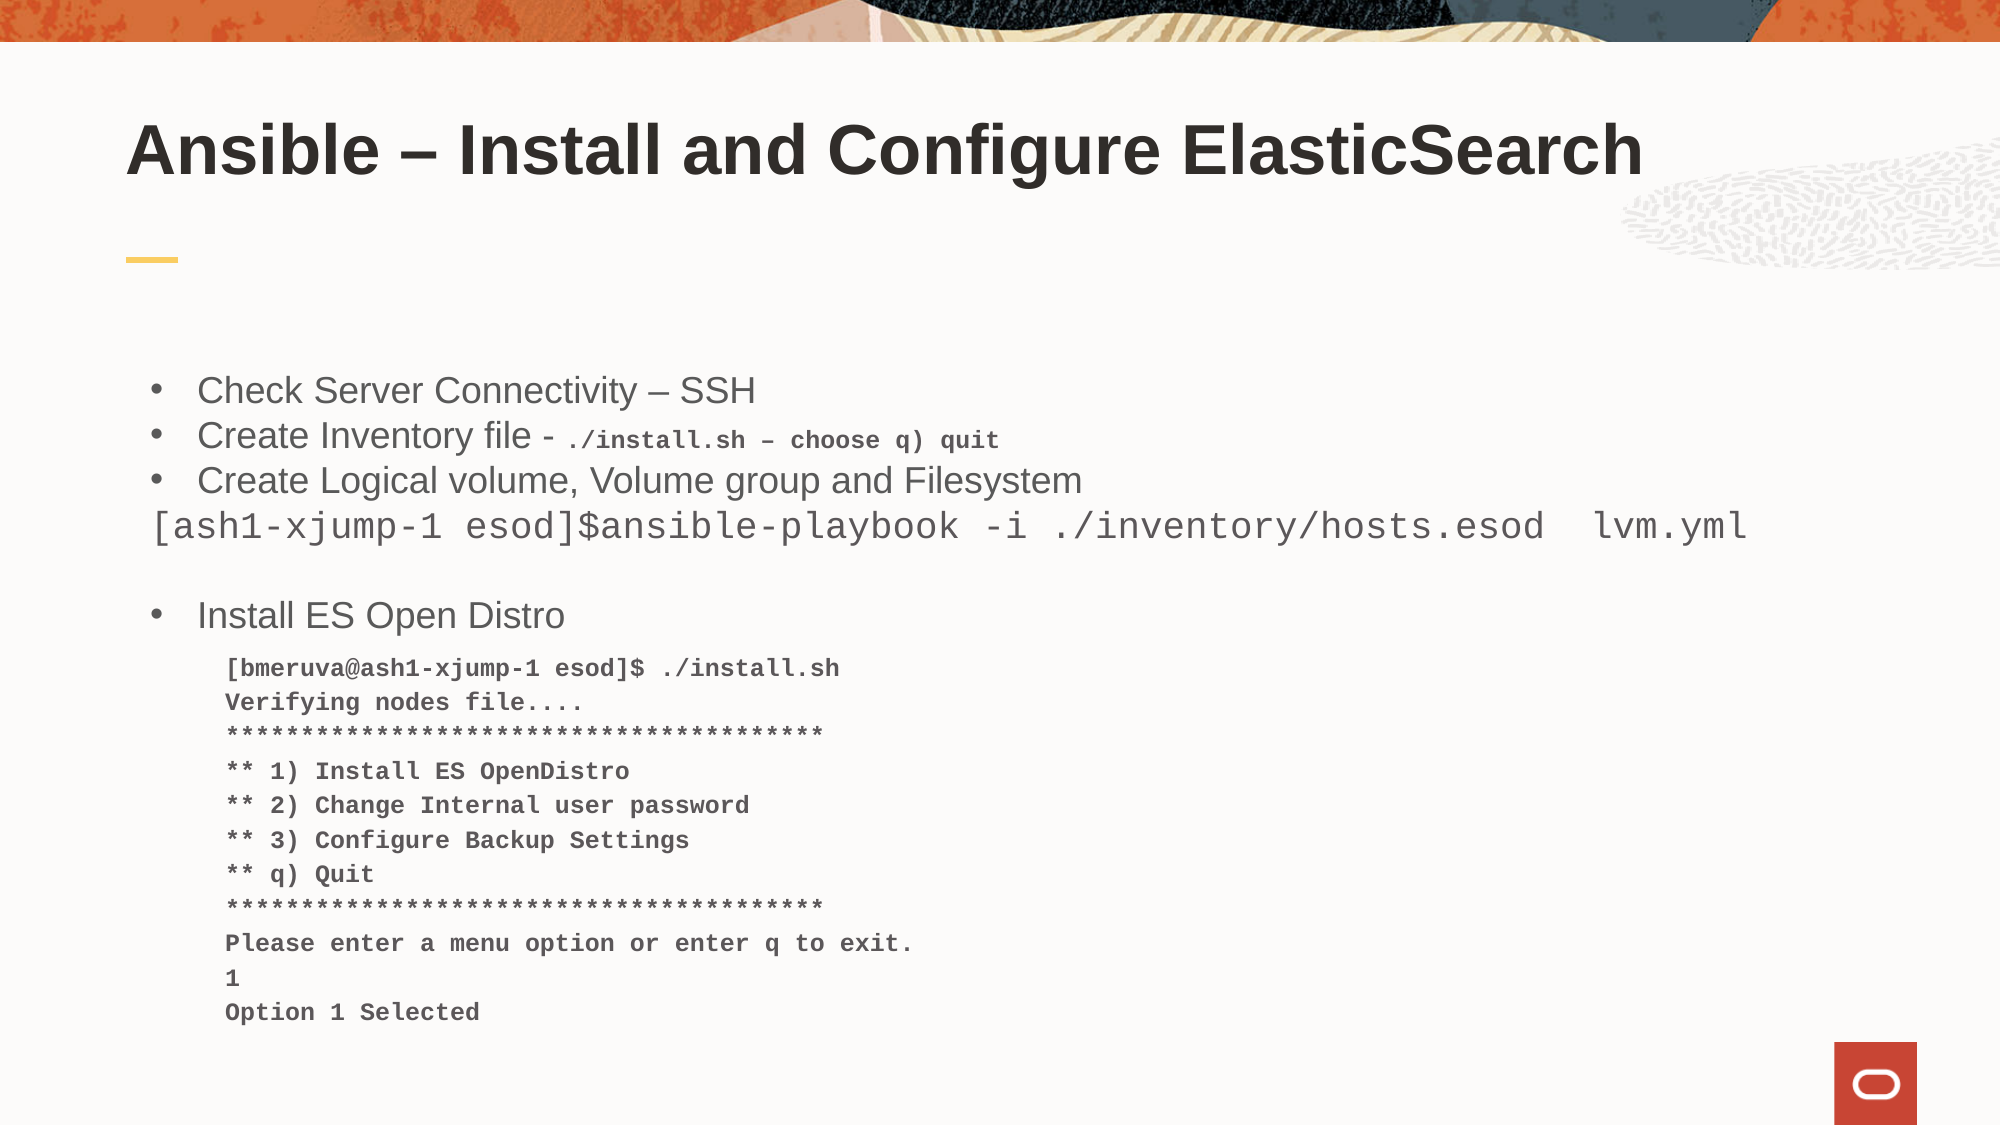

# Ansible – Install and Configure ElasticSearch

Check Server Connectivity – SSH
Create Inventory file - ./install.sh – choose q) quit
Create Logical volume, Volume group and Filesystem
[ash1-xjump-1 esod]$ansible-playbook -i ./inventory/hosts.esod  lvm.yml

Install ES Open Distro
[bmeruva@ash1-xjump-1 esod]$ ./install.sh
Verifying nodes file....
****************************************
** 1) Install ES OpenDistro
** 2) Change Internal user password
** 3) Configure Backup Settings
** q) Quit
****************************************
Please enter a menu option or enter q to exit.
1
Option 1 Selected